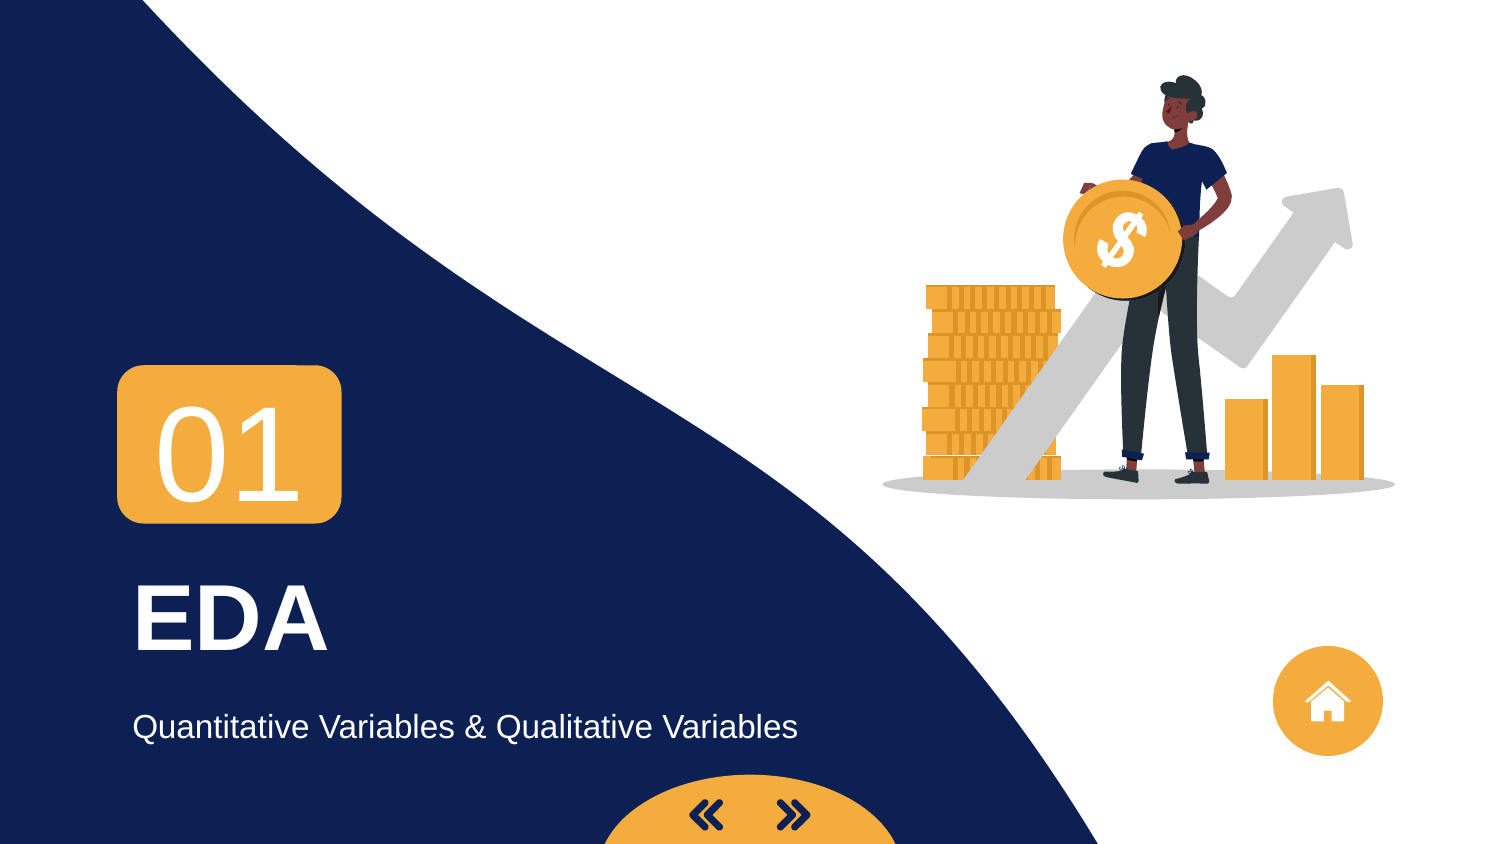

01
# EDA

Quantitative Variables & Qualitative Variables